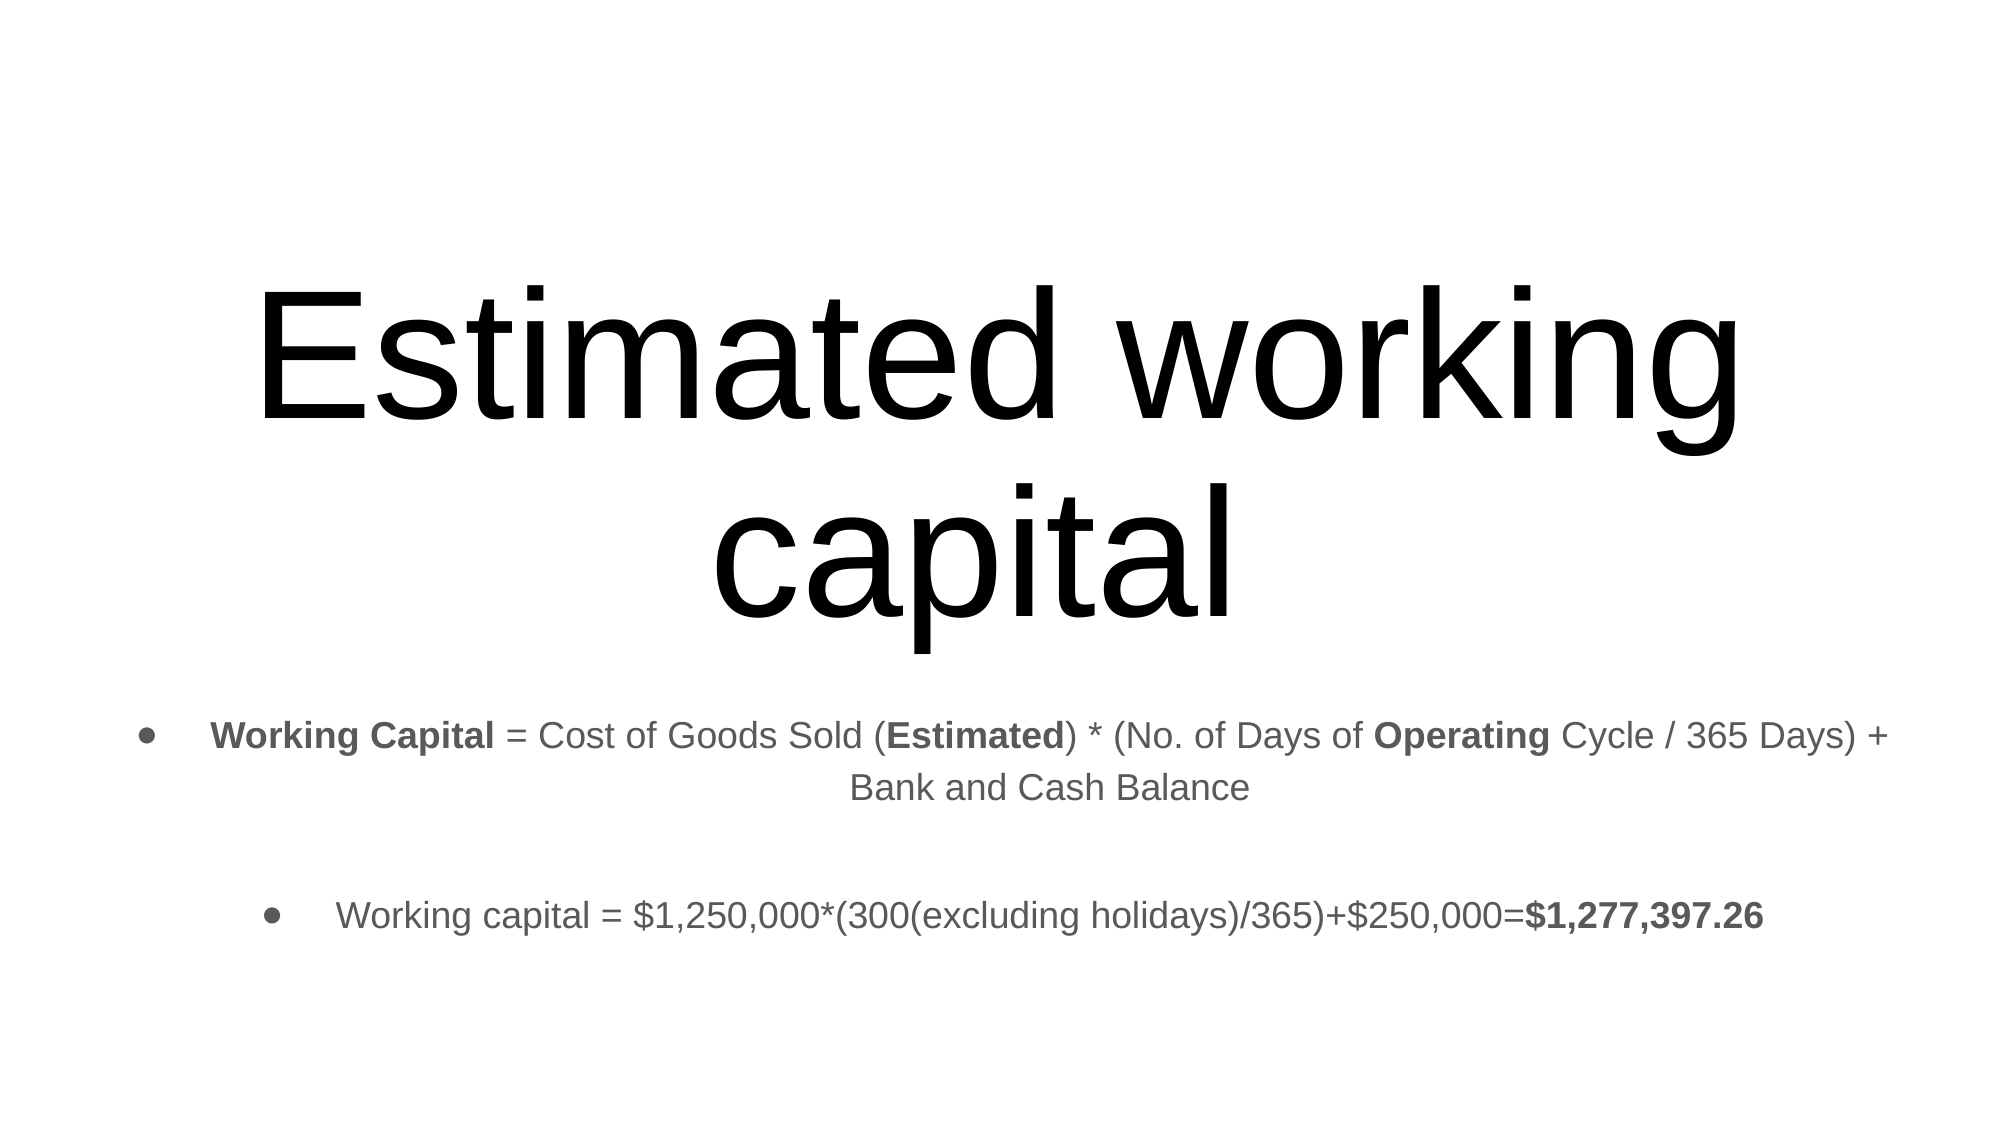

# Estimated working capital
Working Capital = Cost of Goods Sold (Estimated) * (No. of Days of Operating Cycle / 365 Days) + Bank and Cash Balance

Working capital = $1,250,000*(300(excluding holidays)/365)+$250,000=$1,277,397.26